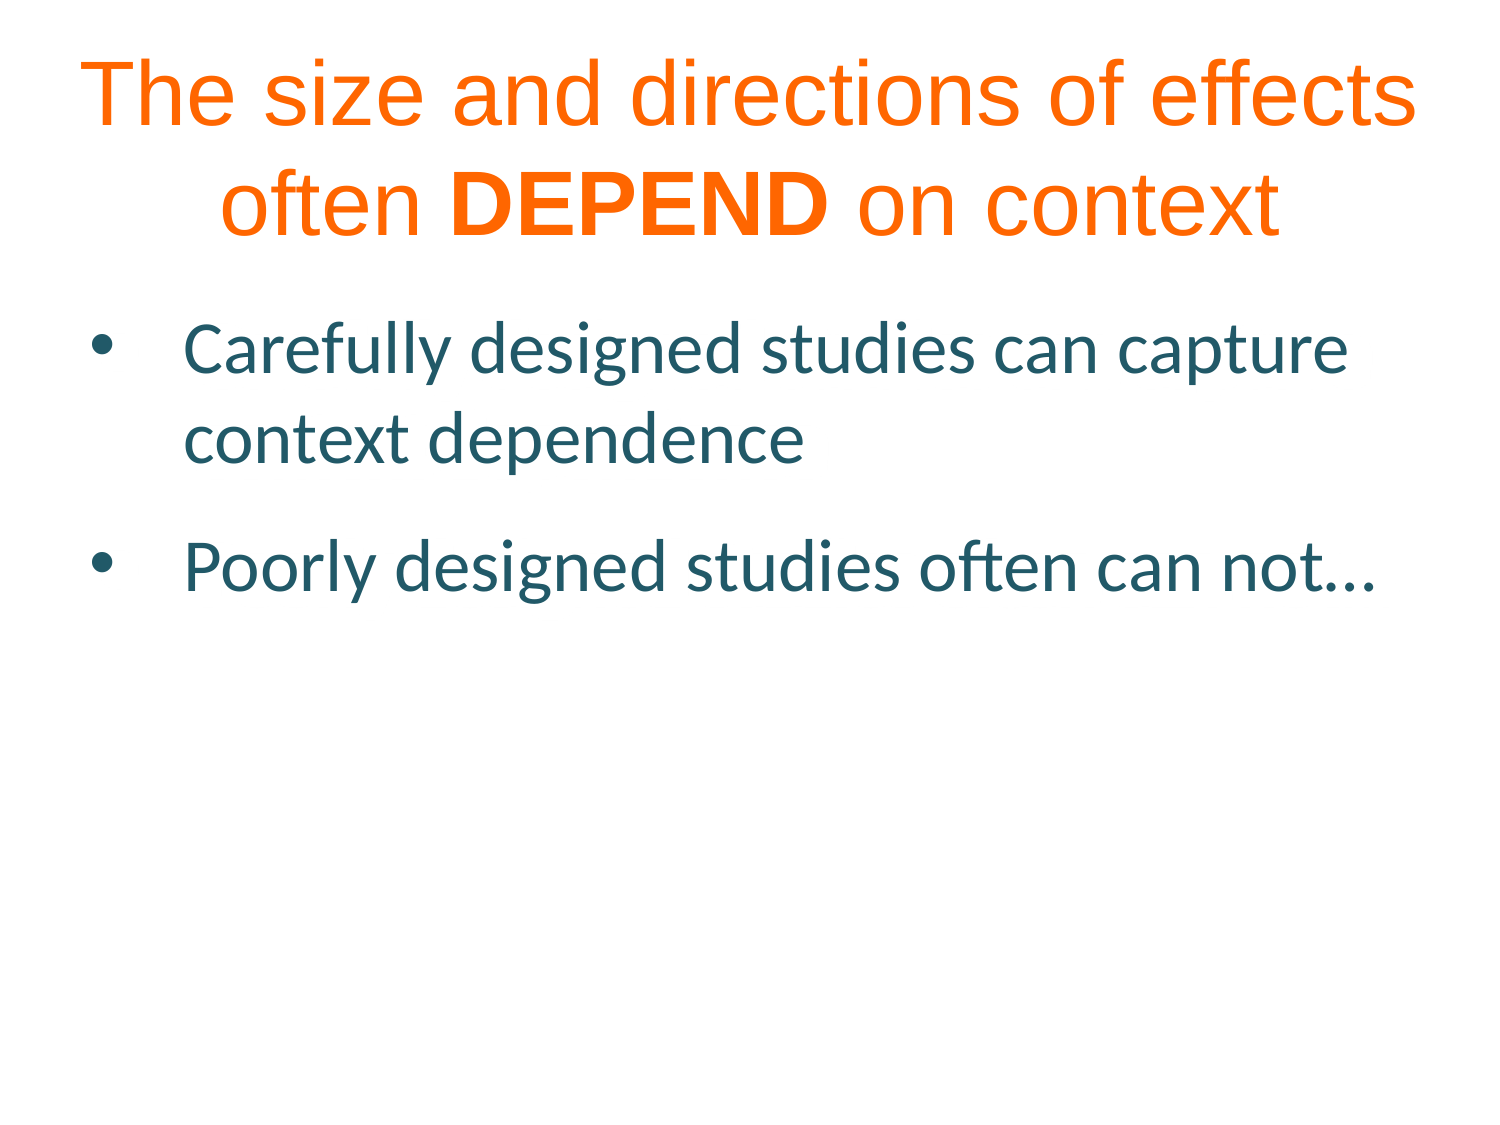

The size and directions of effects often DEPEND on context
Carefully designed studies can capture context dependence
Poorly designed studies often can not…